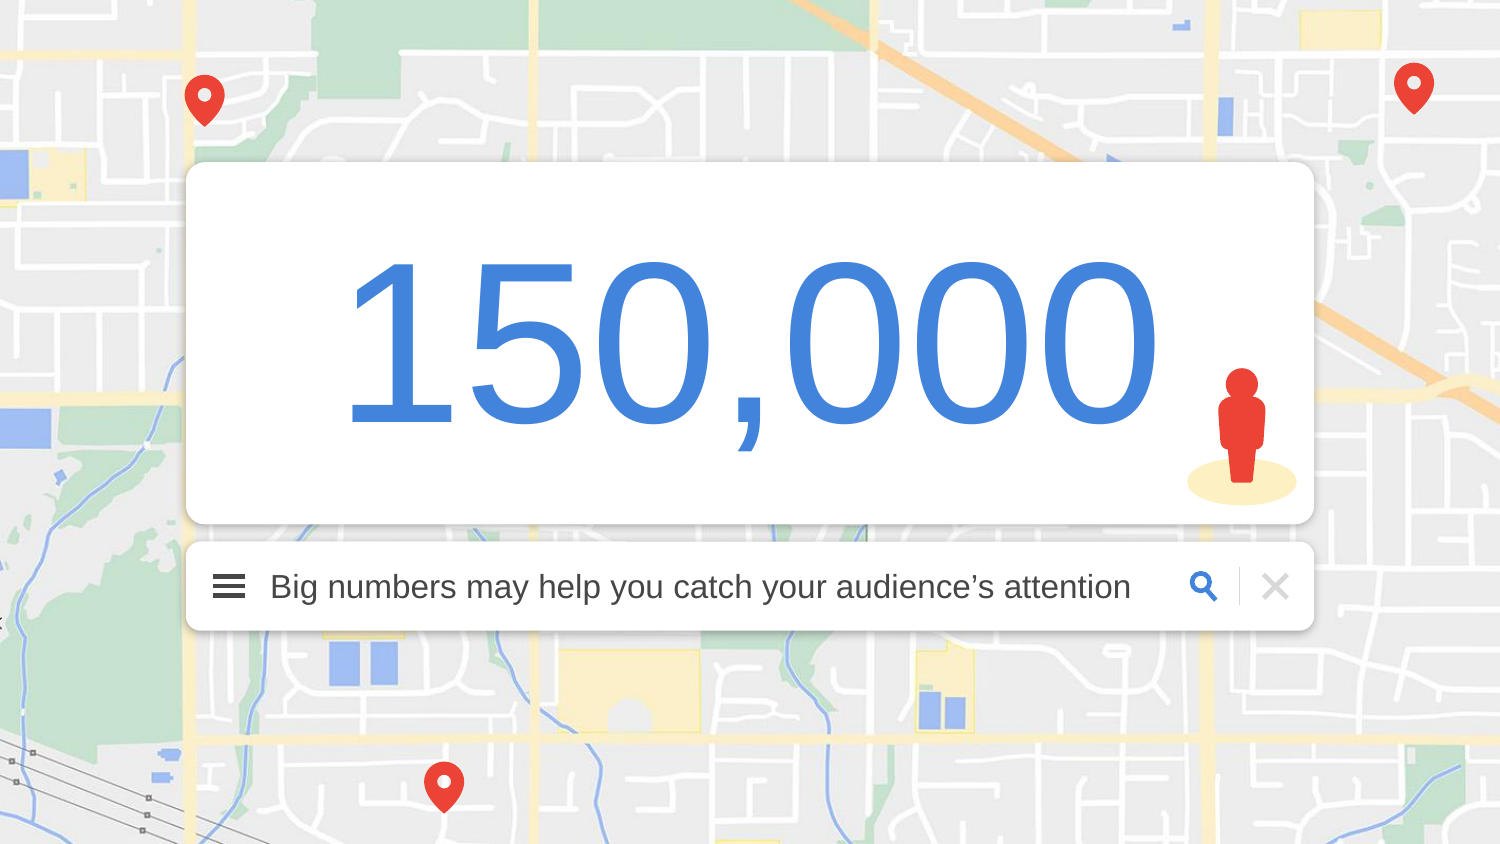

# 150,000

Big numbers may help you catch your audience’s attention